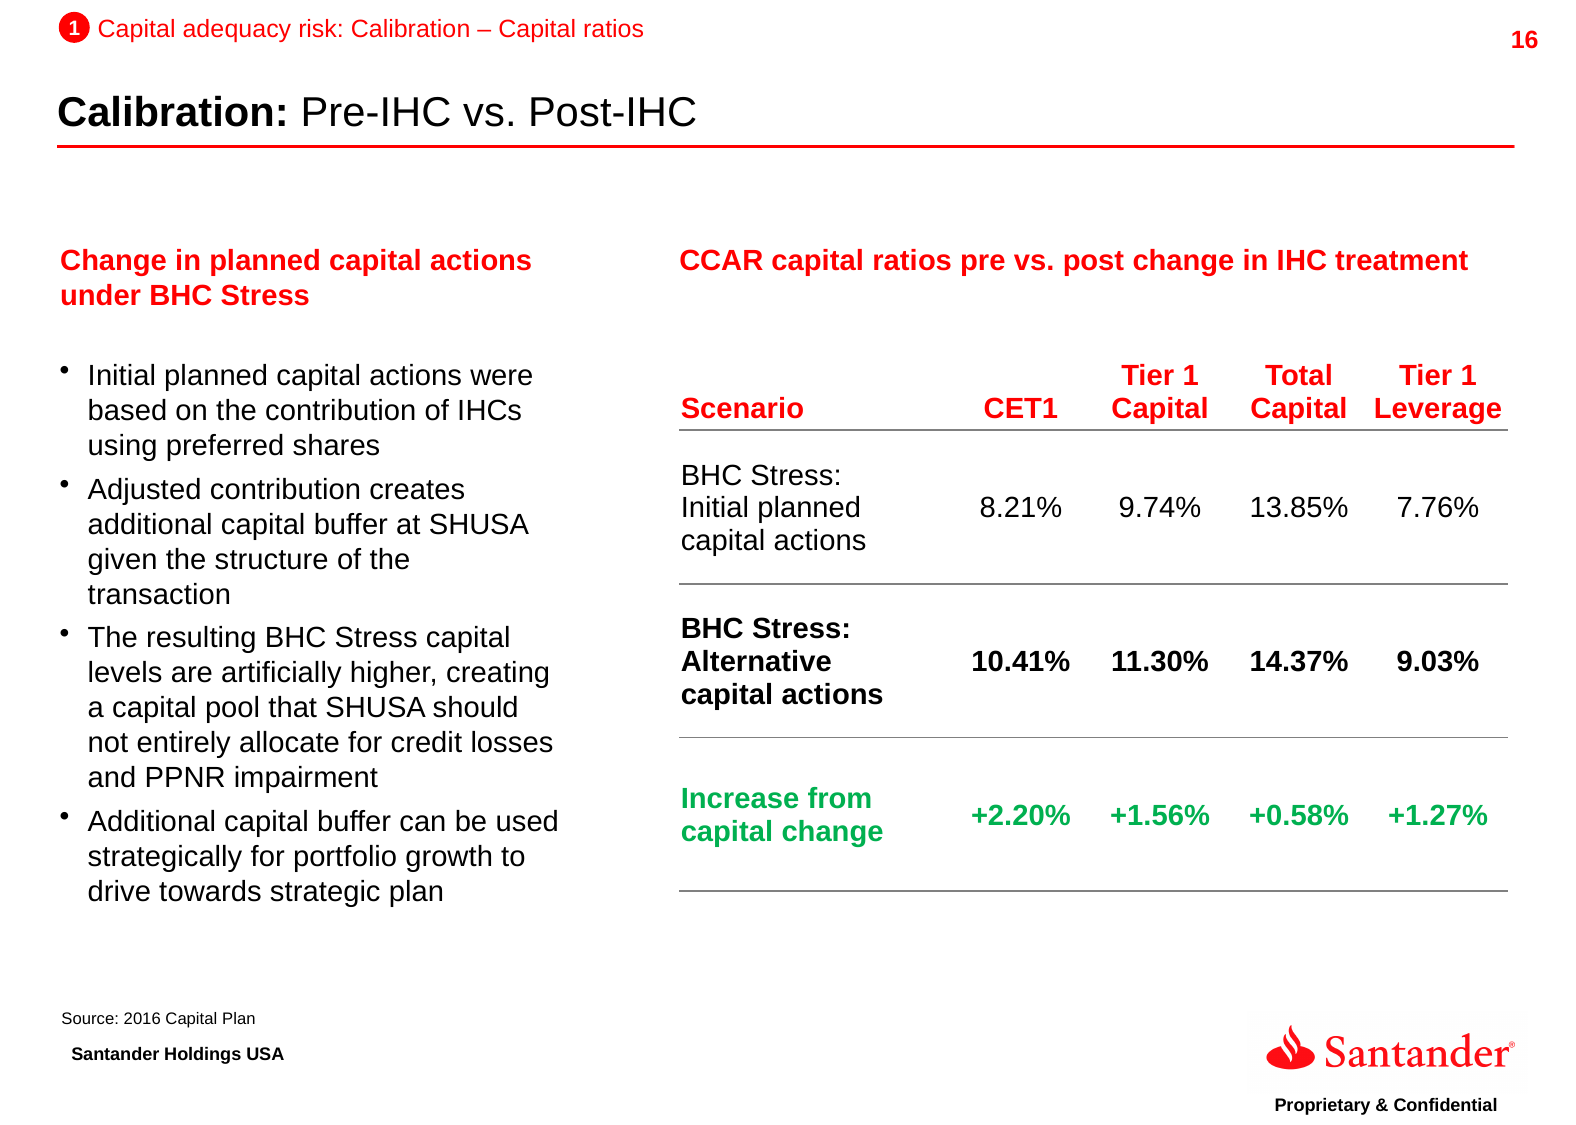

1
Capital adequacy risk: Calibration – Capital ratios
Calibration: Pre-IHC vs. Post-IHC
Change in planned capital actions under BHC Stress
CCAR capital ratios pre vs. post change in IHC treatment
| Scenario | CET1 | Tier 1 Capital | Total Capital | Tier 1 Leverage |
| --- | --- | --- | --- | --- |
| BHC Stress: Initial planned capital actions | 8.21% | 9.74% | 13.85% | 7.76% |
| BHC Stress: Alternative capital actions | 10.41% | 11.30% | 14.37% | 9.03% |
| Increase from capital change | +2.20% | +1.56% | +0.58% | +1.27% |
Initial planned capital actions were based on the contribution of IHCs using preferred shares
Adjusted contribution creates additional capital buffer at SHUSA given the structure of the transaction
The resulting BHC Stress capital levels are artificially higher, creating a capital pool that SHUSA should not entirely allocate for credit losses and PPNR impairment
Additional capital buffer can be used strategically for portfolio growth to drive towards strategic plan
Source: 2016 Capital Plan